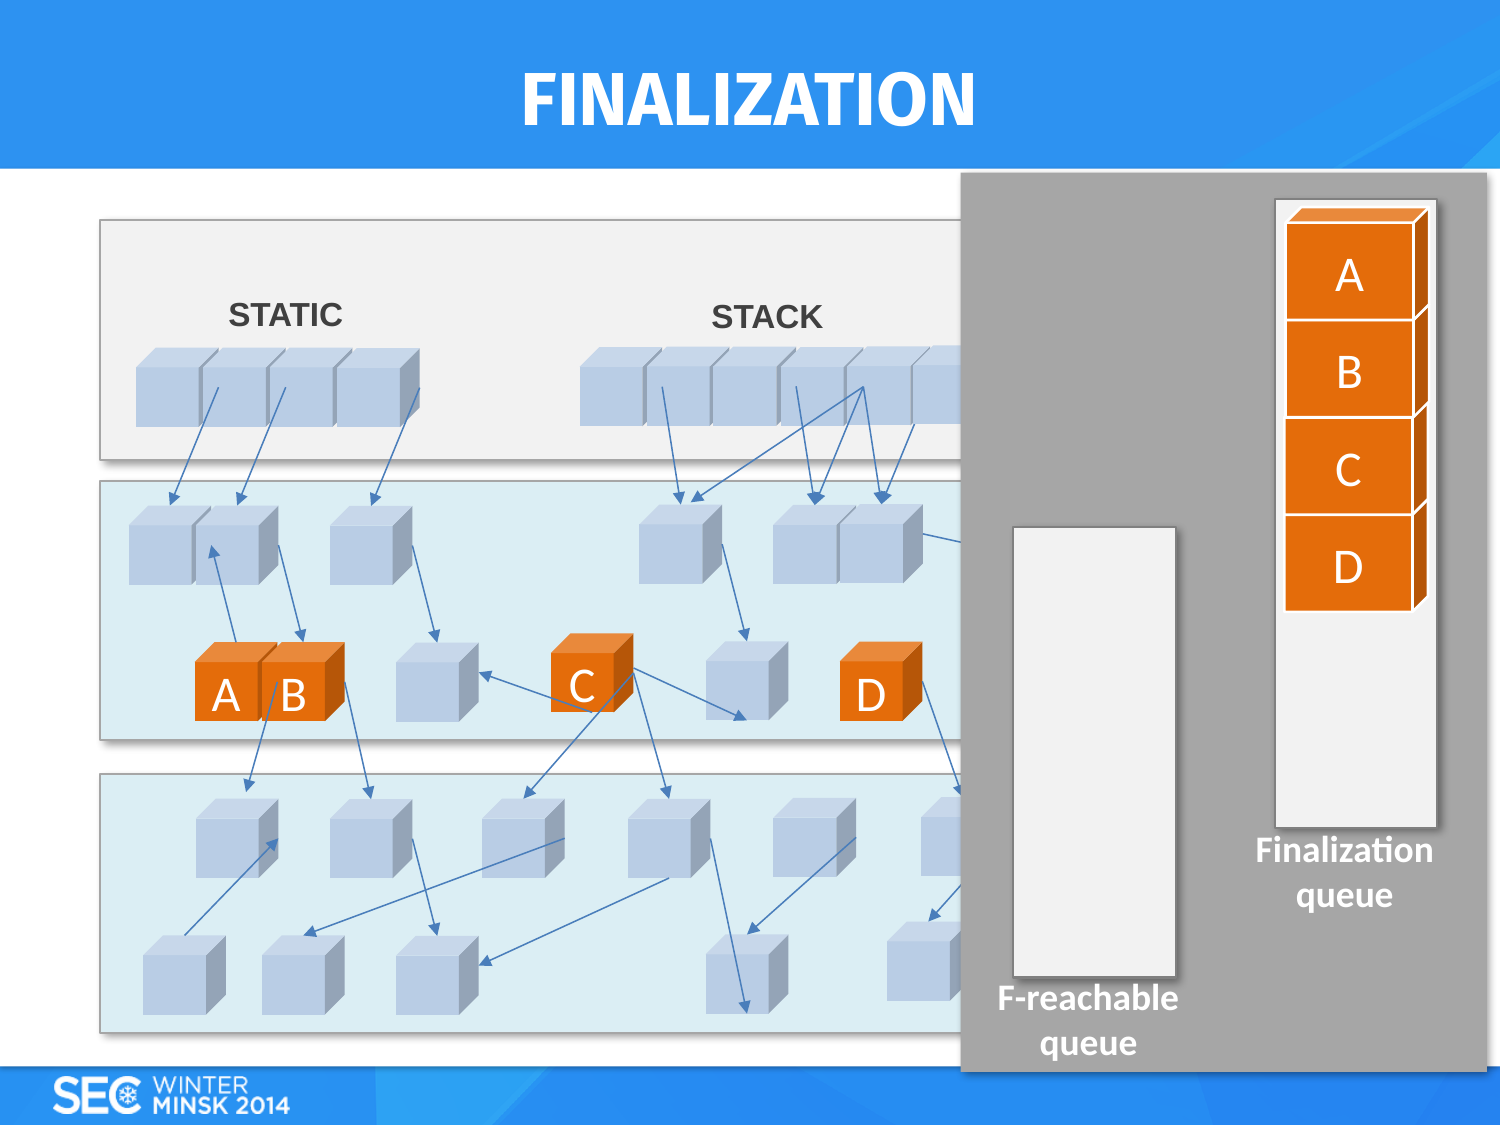

# FINALIZATION

A
Application Roots
STATIC
STACK
CPU REGISTERS
B

C
Managed
Heap
D

C

D
B
A

Unmanaged
Heap

Finalization queue

F-reachable queue